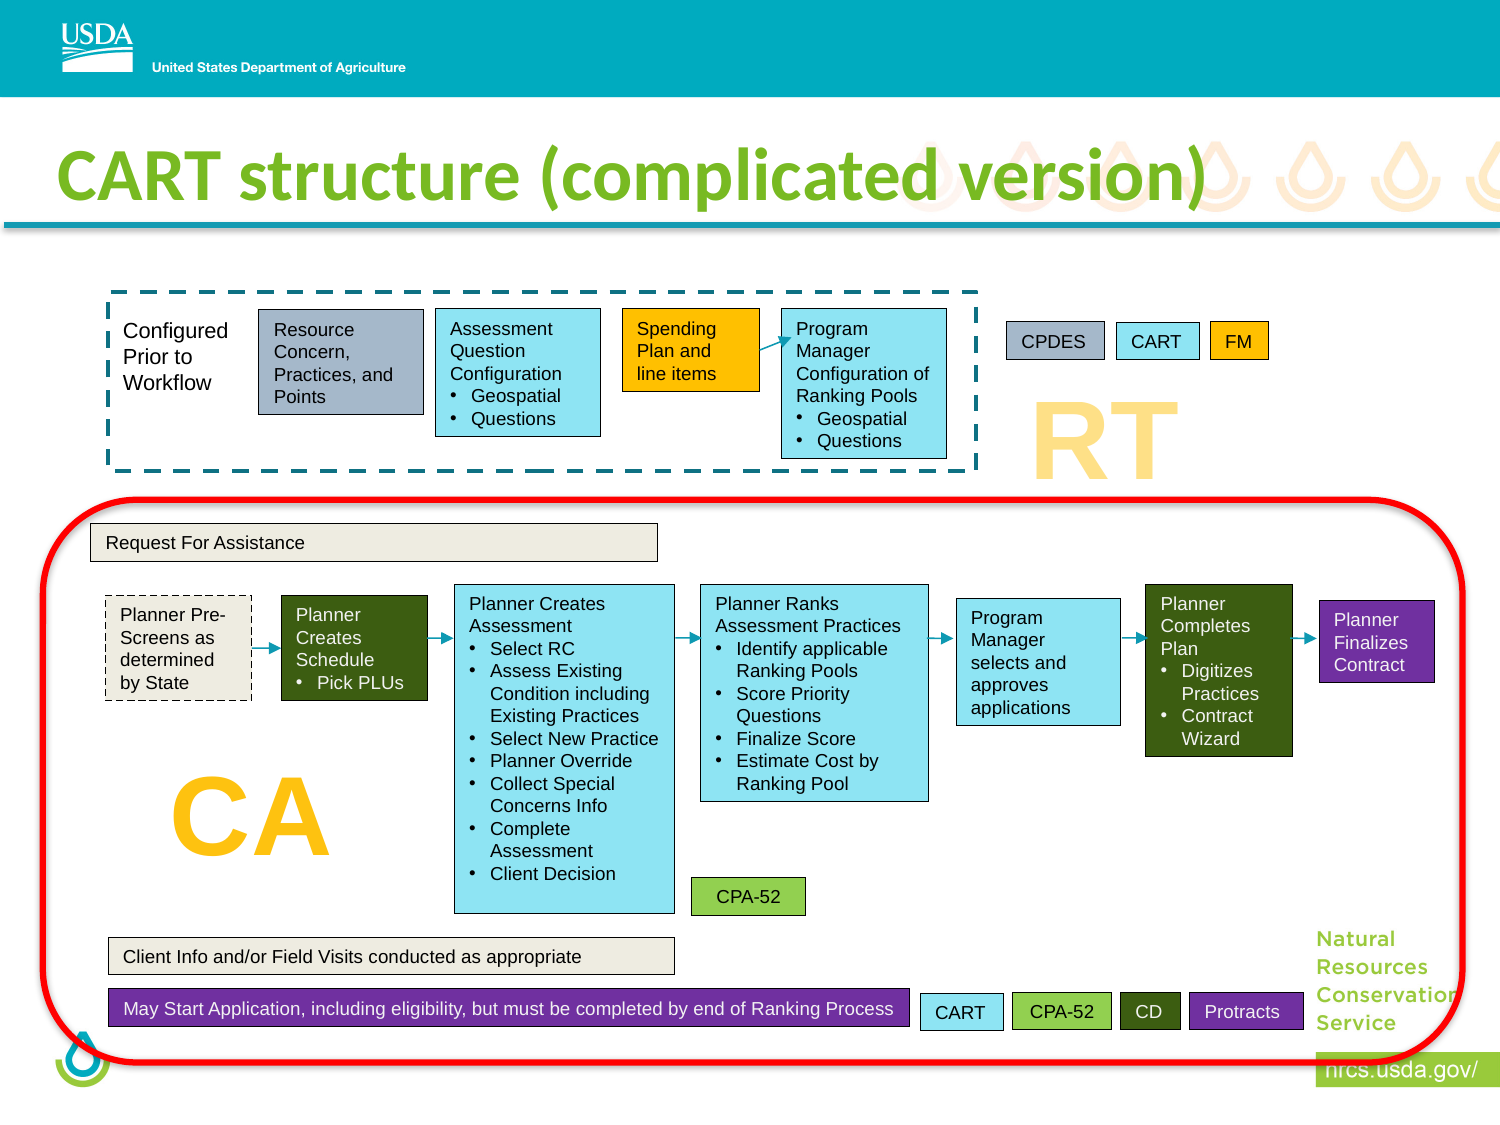

# CART structure (complicated version)

Spending Plan and line items
Configured Prior to Workflow
Assessment Question Configuration
Geospatial
Questions
Program Manager Configuration of Ranking Pools
Geospatial
Questions
Resource Concern, Practices, and Points
CPDES
FM
CART
RT

Request For Assistance
Planner Completes Plan
Digitizes Practices
Contract Wizard
Planner Creates Assessment
Select RC
Assess Existing Condition including Existing Practices
Select New Practice
Planner Override
Collect Special Concerns Info
Complete Assessment
Client Decision

Planner Ranks Assessment Practices
Identify applicable Ranking Pools
Score Priority Questions
Finalize Score
Estimate Cost by Ranking Pool
Planner Pre-Screens as determined by State
Planner Creates Schedule
Pick PLUs
Program Manager selects and approves applications
Planner Finalizes
Contract
CA
CPA-52
Client Info and/or Field Visits conducted as appropriate
May Start Application, including eligibility, but must be completed by end of Ranking Process
CD
CPA-52
Protracts
CART